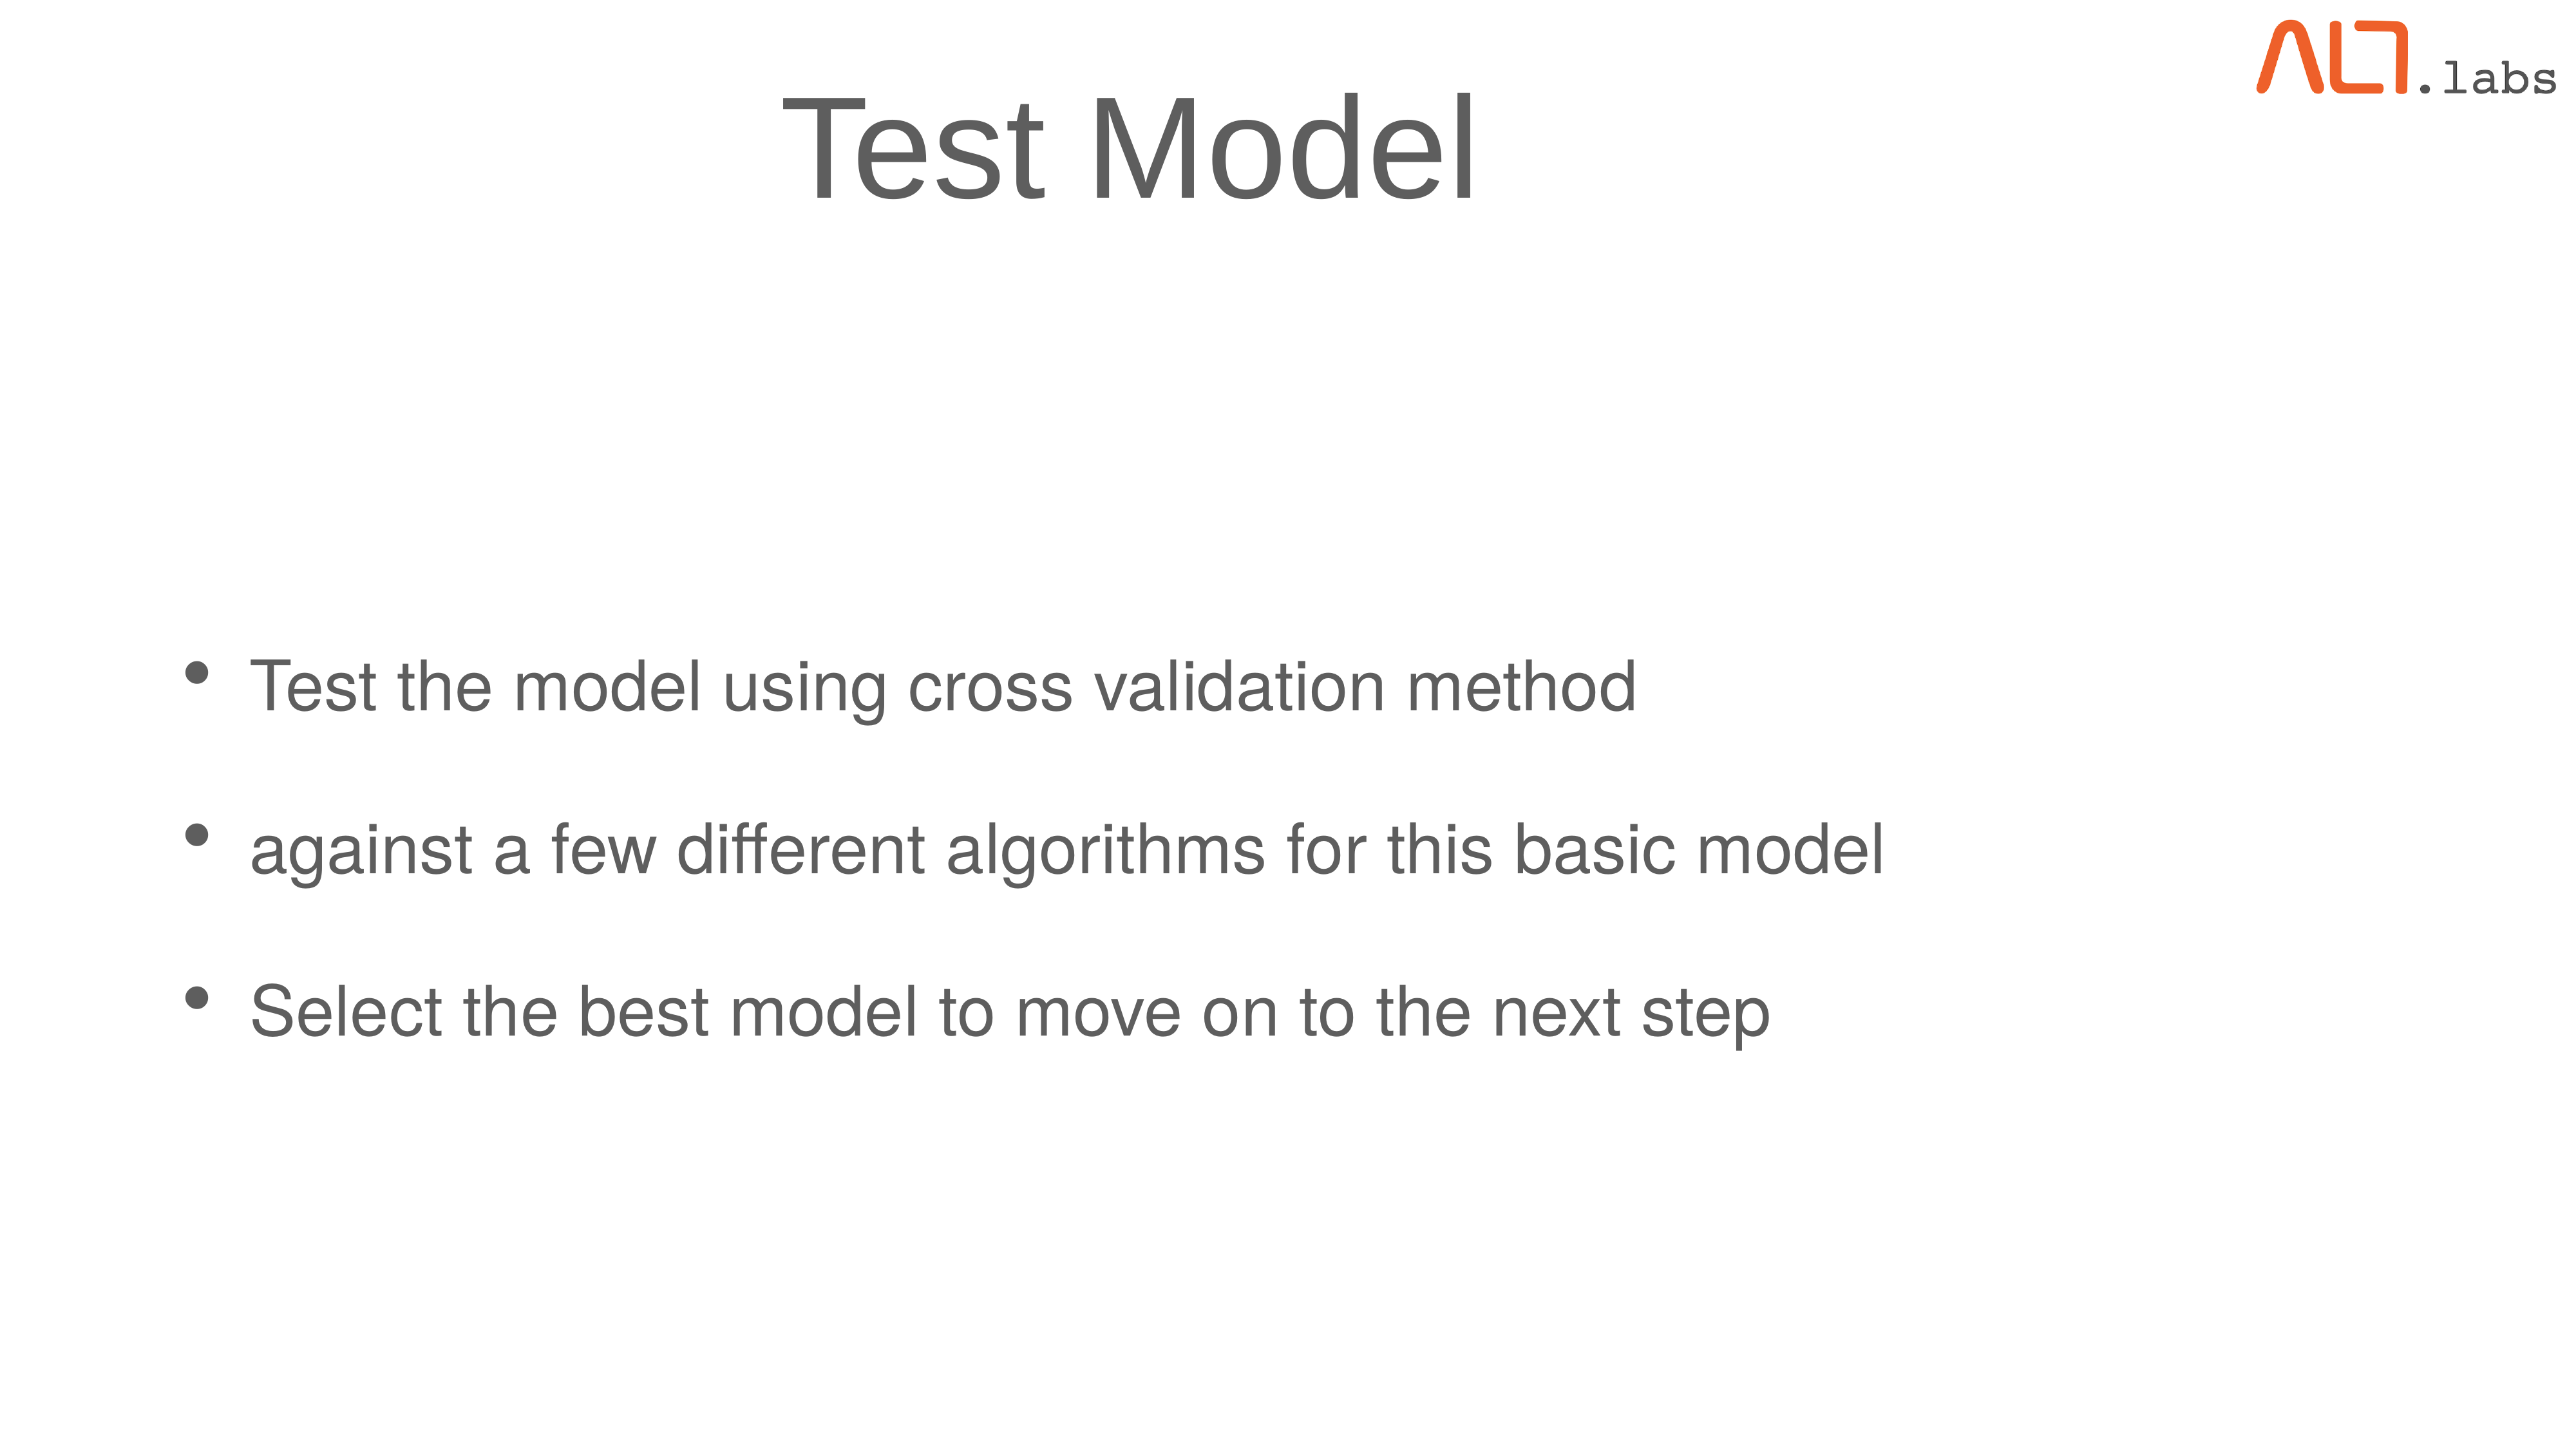

# Test Model
Test the model using cross validation method
against a few different algorithms for this basic model
Select the best model to move on to the next step